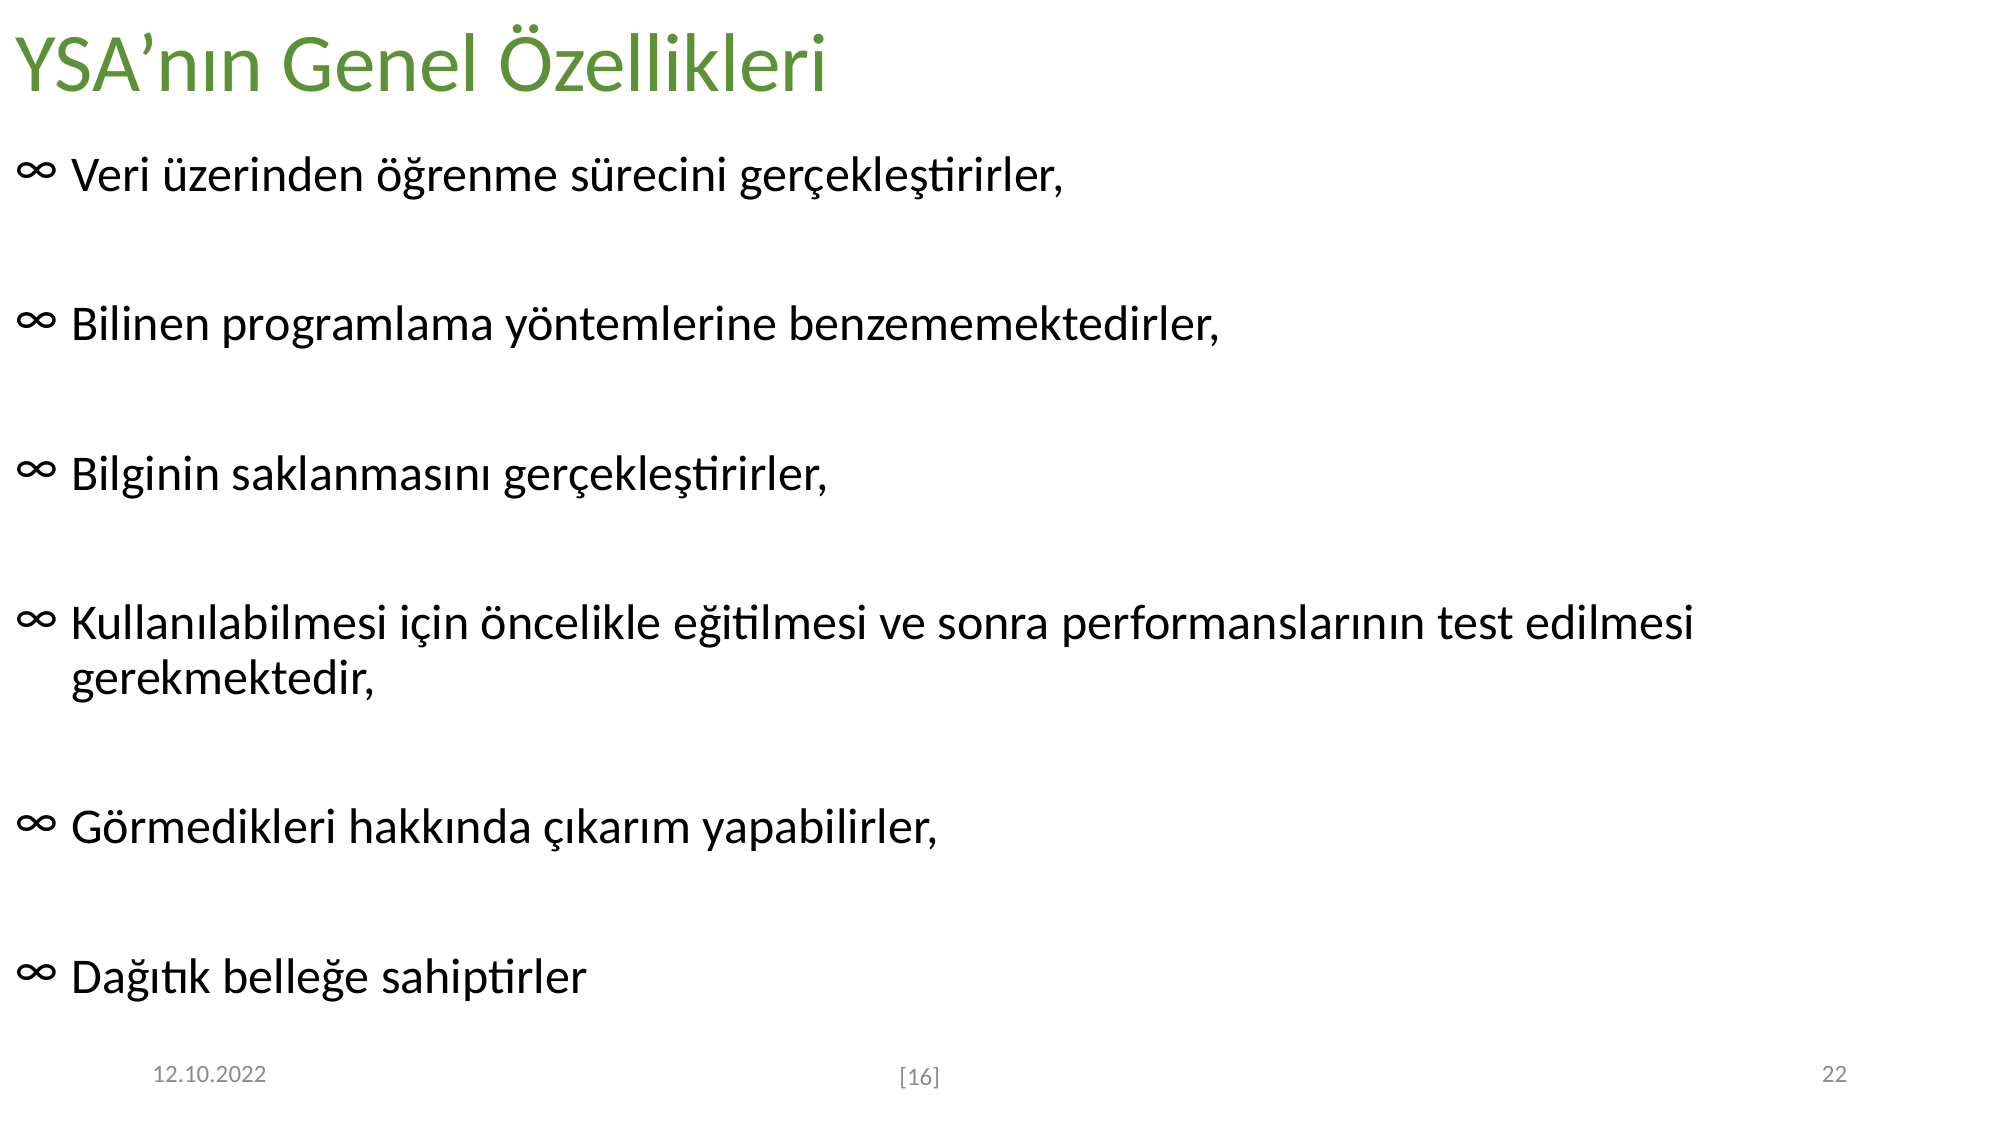

# YSA’nın Genel Özellikleri
Veri üzerinden öğrenme sürecini gerçekleştirirler,

Bilinen programlama yöntemlerine benzememektedirler,

Bilginin saklanmasını gerçekleştirirler,

Kullanılabilmesi için öncelikle eğitilmesi ve sonra performanslarının test edilmesi  gerekmektedir,

Görmedikleri hakkında çıkarım yapabilirler,

Dağıtık belleğe sahiptirler

12.10.2022
22
[16]